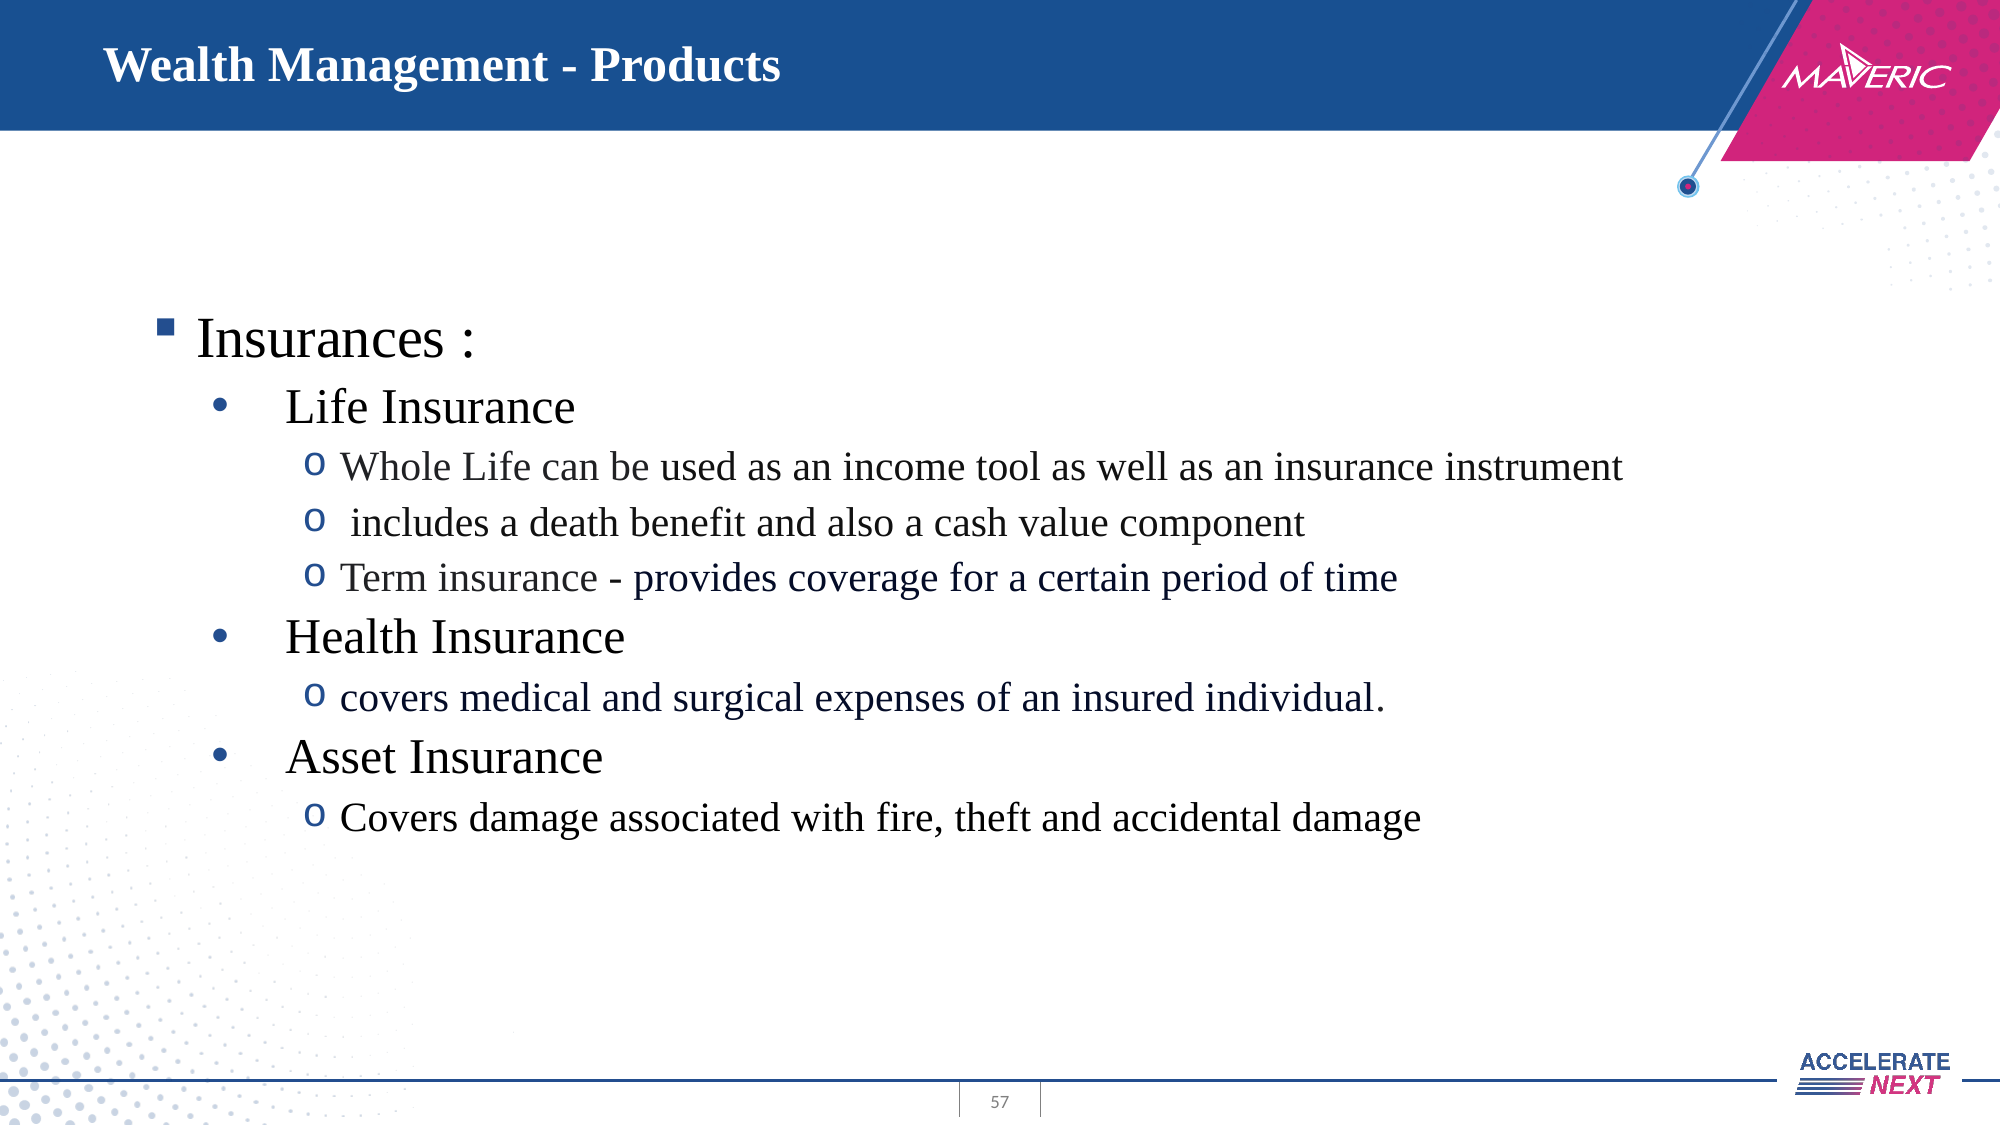

# Wealth Management - Products
Insurances :
Life Insurance
Whole Life can be used as an income tool as well as an insurance instrument
 includes a death benefit and also a cash value component
Term insurance - provides coverage for a certain period of time
Health Insurance
covers medical and surgical expenses of an insured individual.
Asset Insurance
Covers damage associated with fire, theft and accidental damage
57